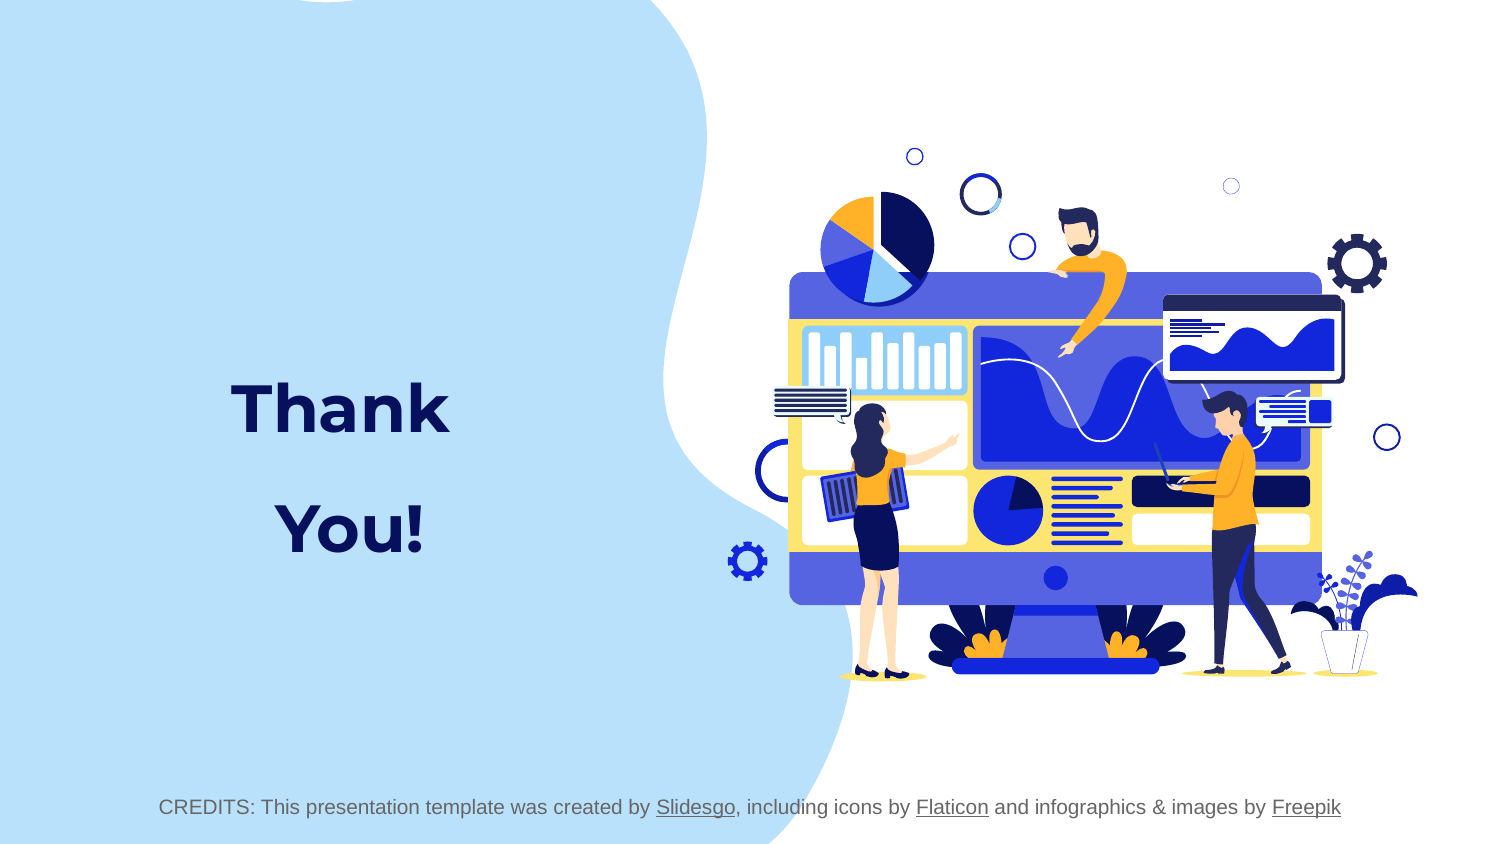

# Thank
You!
CREDITS: This presentation template was created by Slidesgo, including icons by Flaticon and infographics & images by Freepik